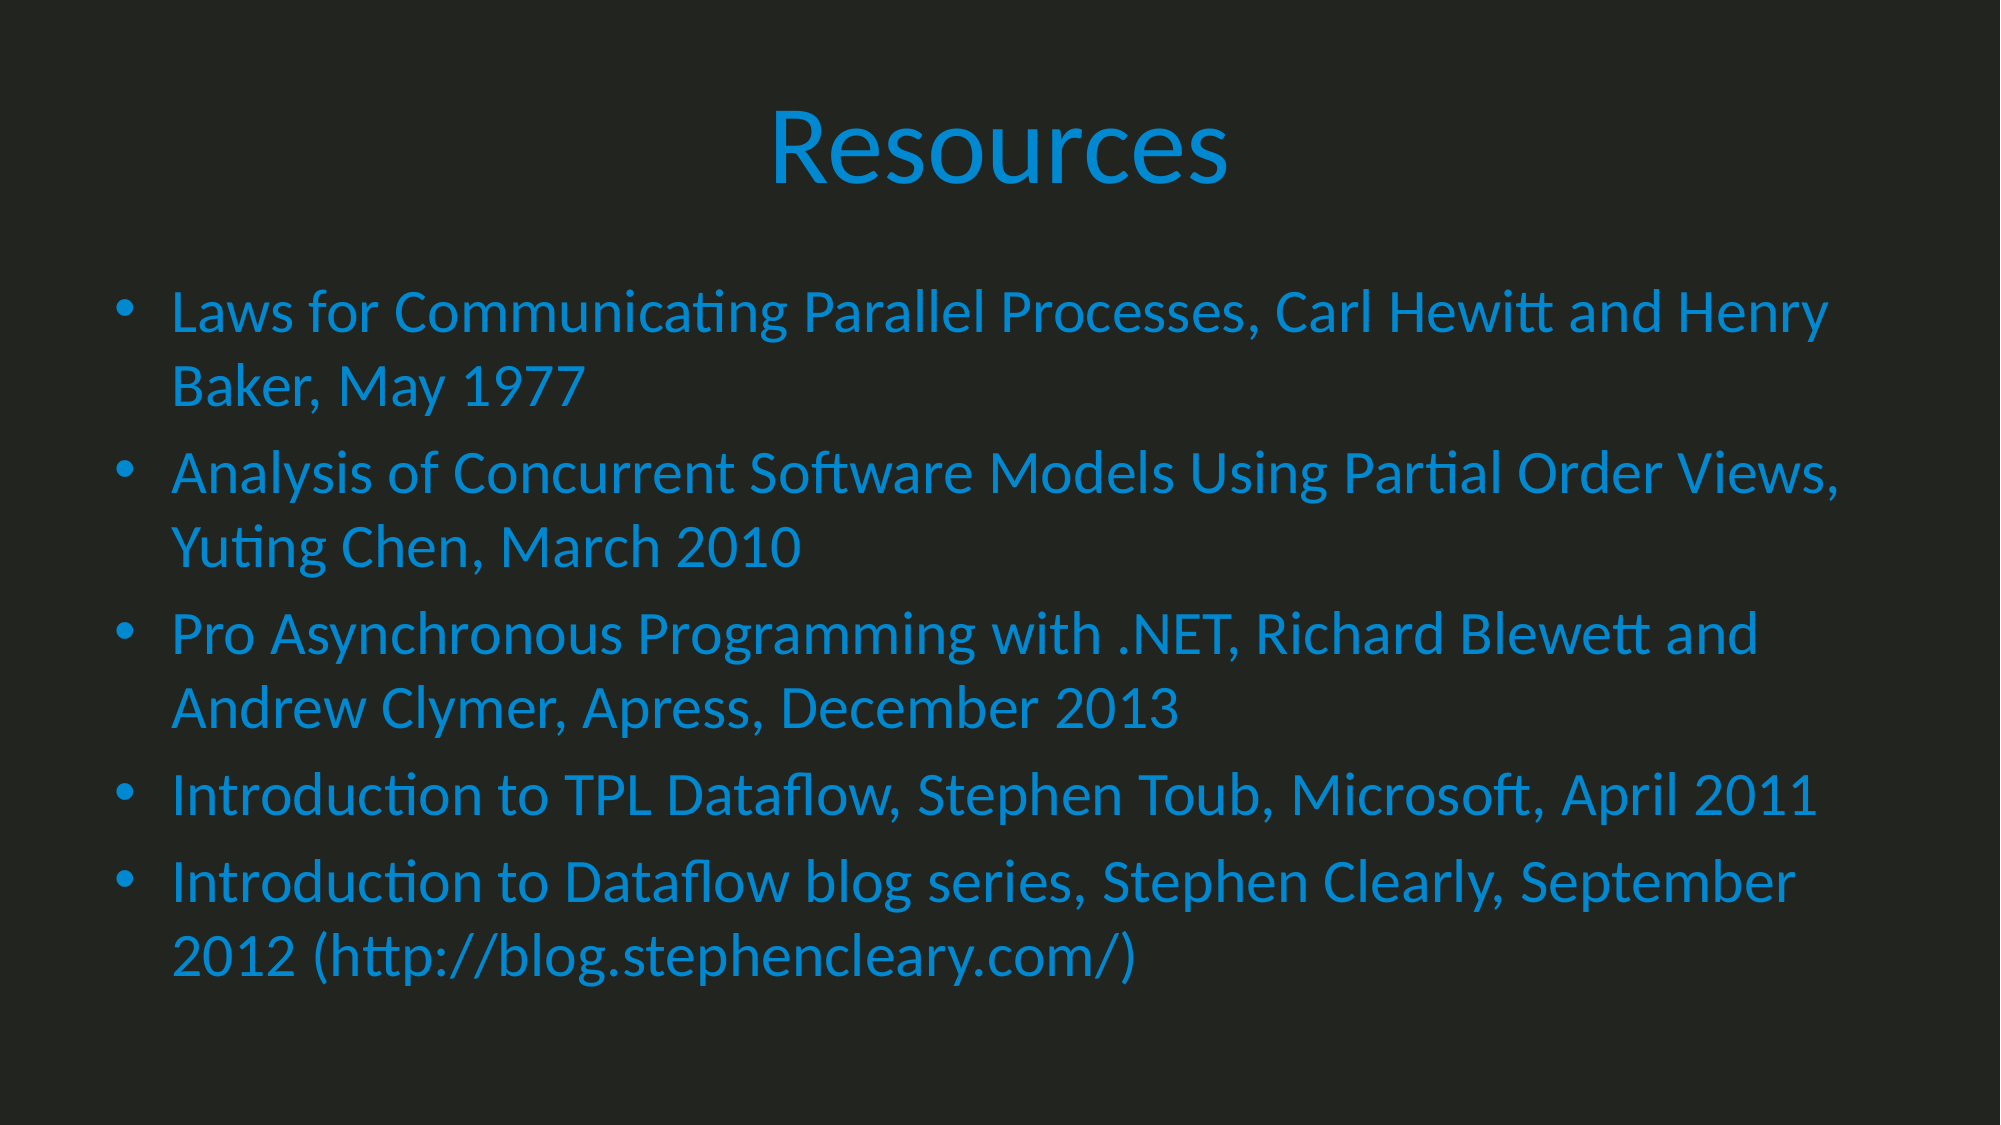

# Resources
Laws for Communicating Parallel Processes, Carl Hewitt and Henry Baker, May 1977
Analysis of Concurrent Software Models Using Partial Order Views, Yuting Chen, March 2010
Pro Asynchronous Programming with .NET, Richard Blewett and Andrew Clymer, Apress, December 2013
Introduction to TPL Dataflow, Stephen Toub, Microsoft, April 2011
Introduction to Dataflow blog series, Stephen Clearly, September 2012 (http://blog.stephencleary.com/)